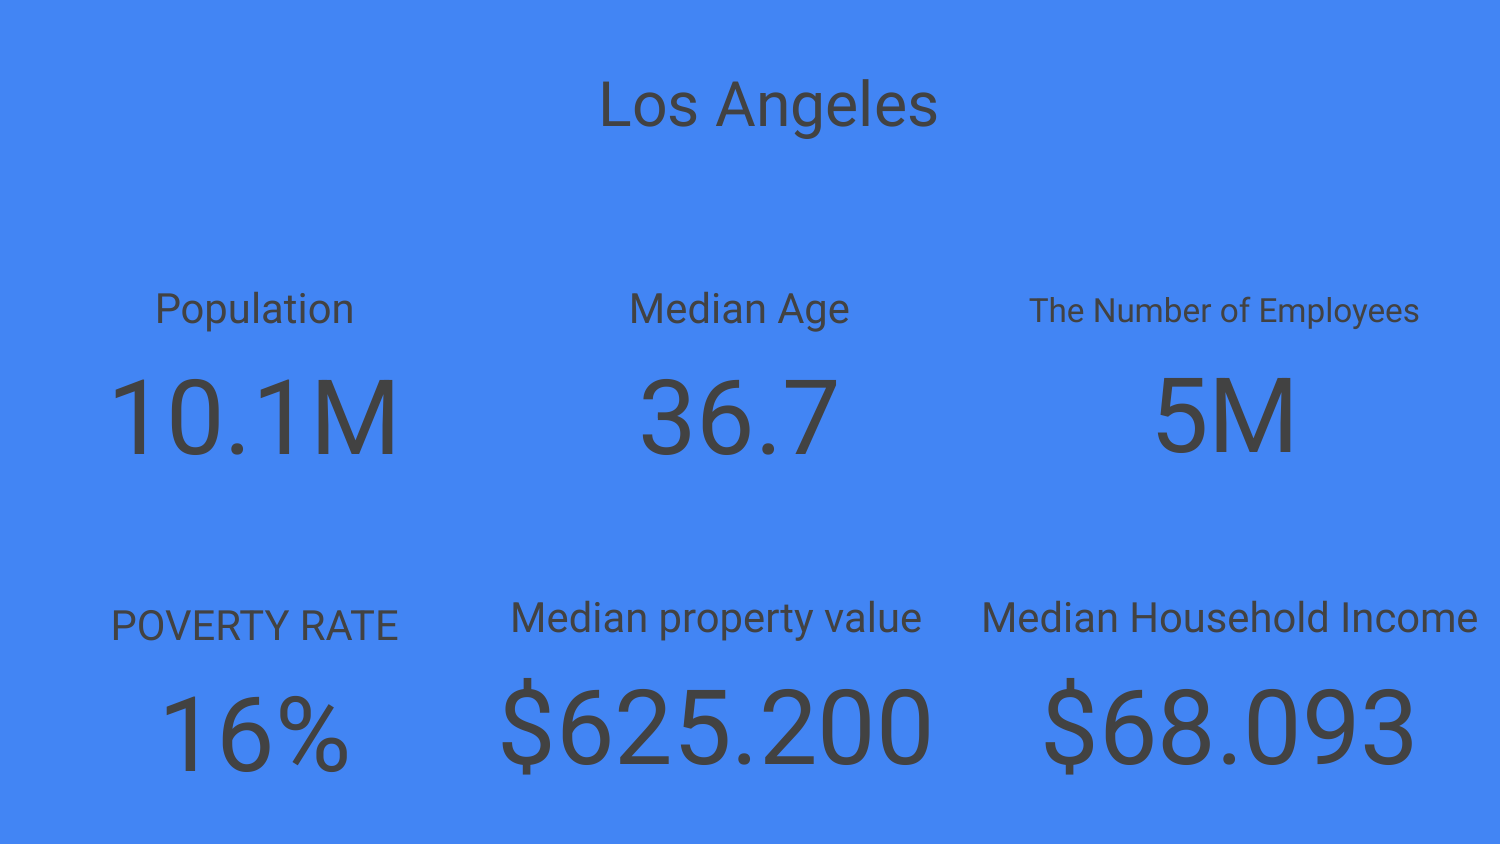

Los Angeles
Population
10.1M
Median Age
36.7
The Number of Employees
5M
Median property value
$625.200
Median Household Income
$68.093
POVERTY RATE
16%